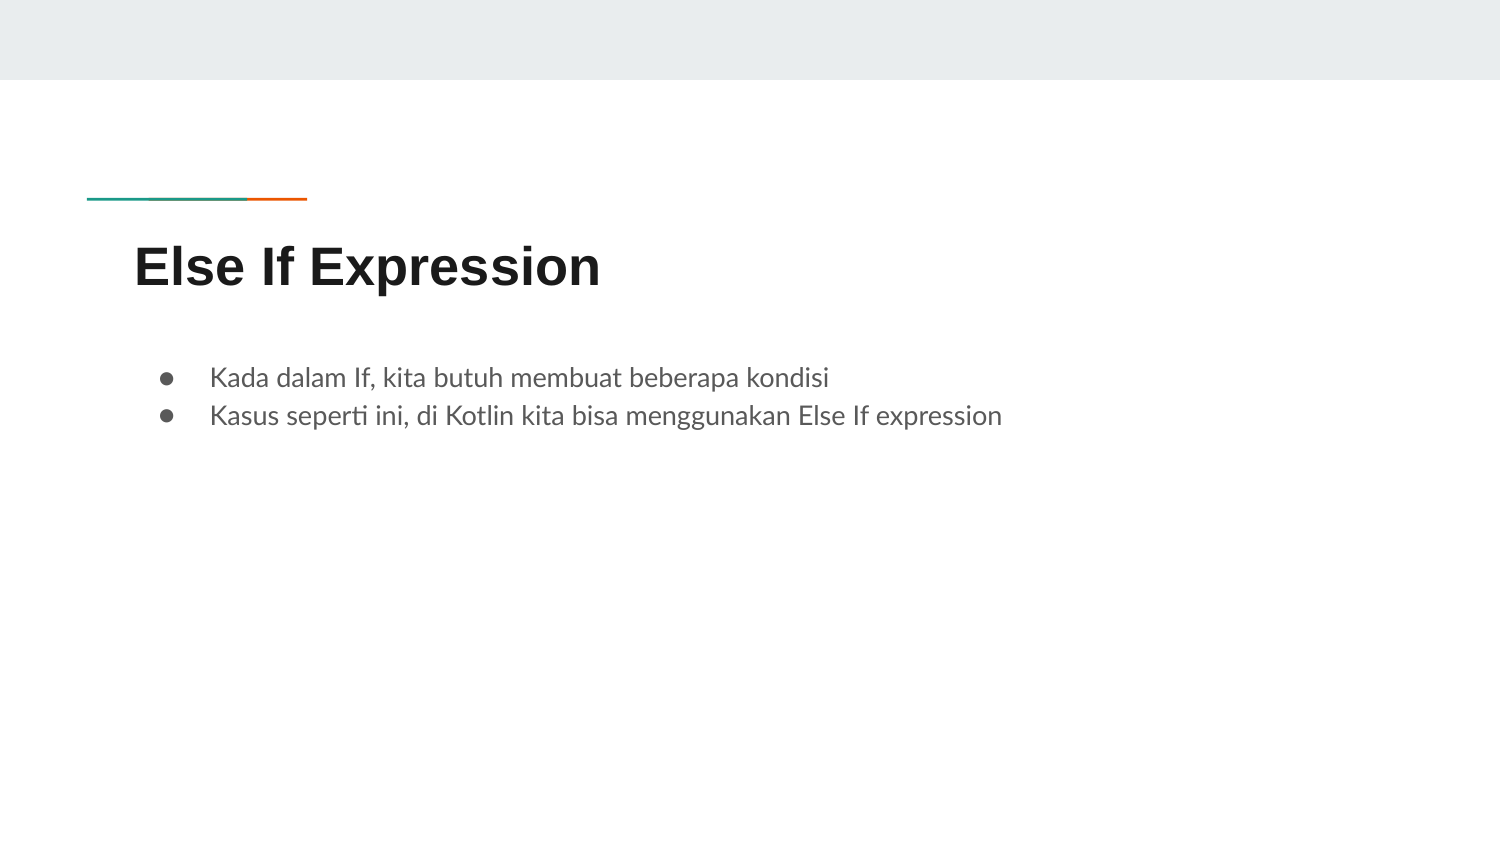

# Else If Expression
Kada dalam If, kita butuh membuat beberapa kondisi
Kasus seperti ini, di Kotlin kita bisa menggunakan Else If expression